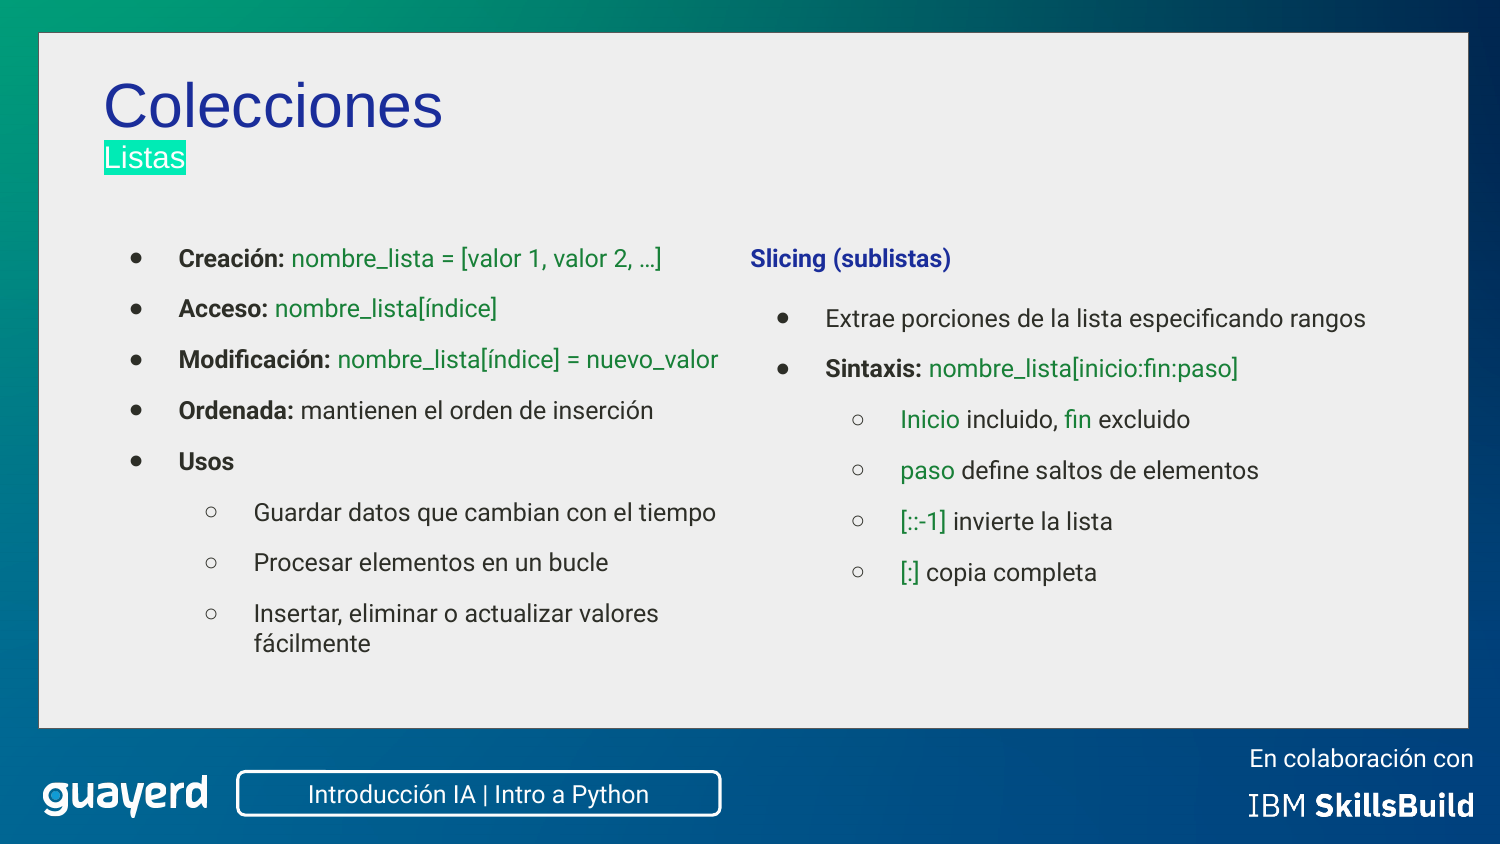

Colecciones
Listas
Creación: nombre_lista = [valor 1, valor 2, …]
Acceso: nombre_lista[índice]
Modificación: nombre_lista[índice] = nuevo_valor
Ordenada: mantienen el orden de inserción
Usos
Guardar datos que cambian con el tiempo
Procesar elementos en un bucle
Insertar, eliminar o actualizar valores fácilmente
Slicing (sublistas)

Extrae porciones de la lista especificando rangos
Sintaxis: nombre_lista[inicio:fin:paso]
Inicio incluido, fin excluido
paso define saltos de elementos
[::-1] invierte la lista
[:] copia completa
Introducción IA | Intro a Python